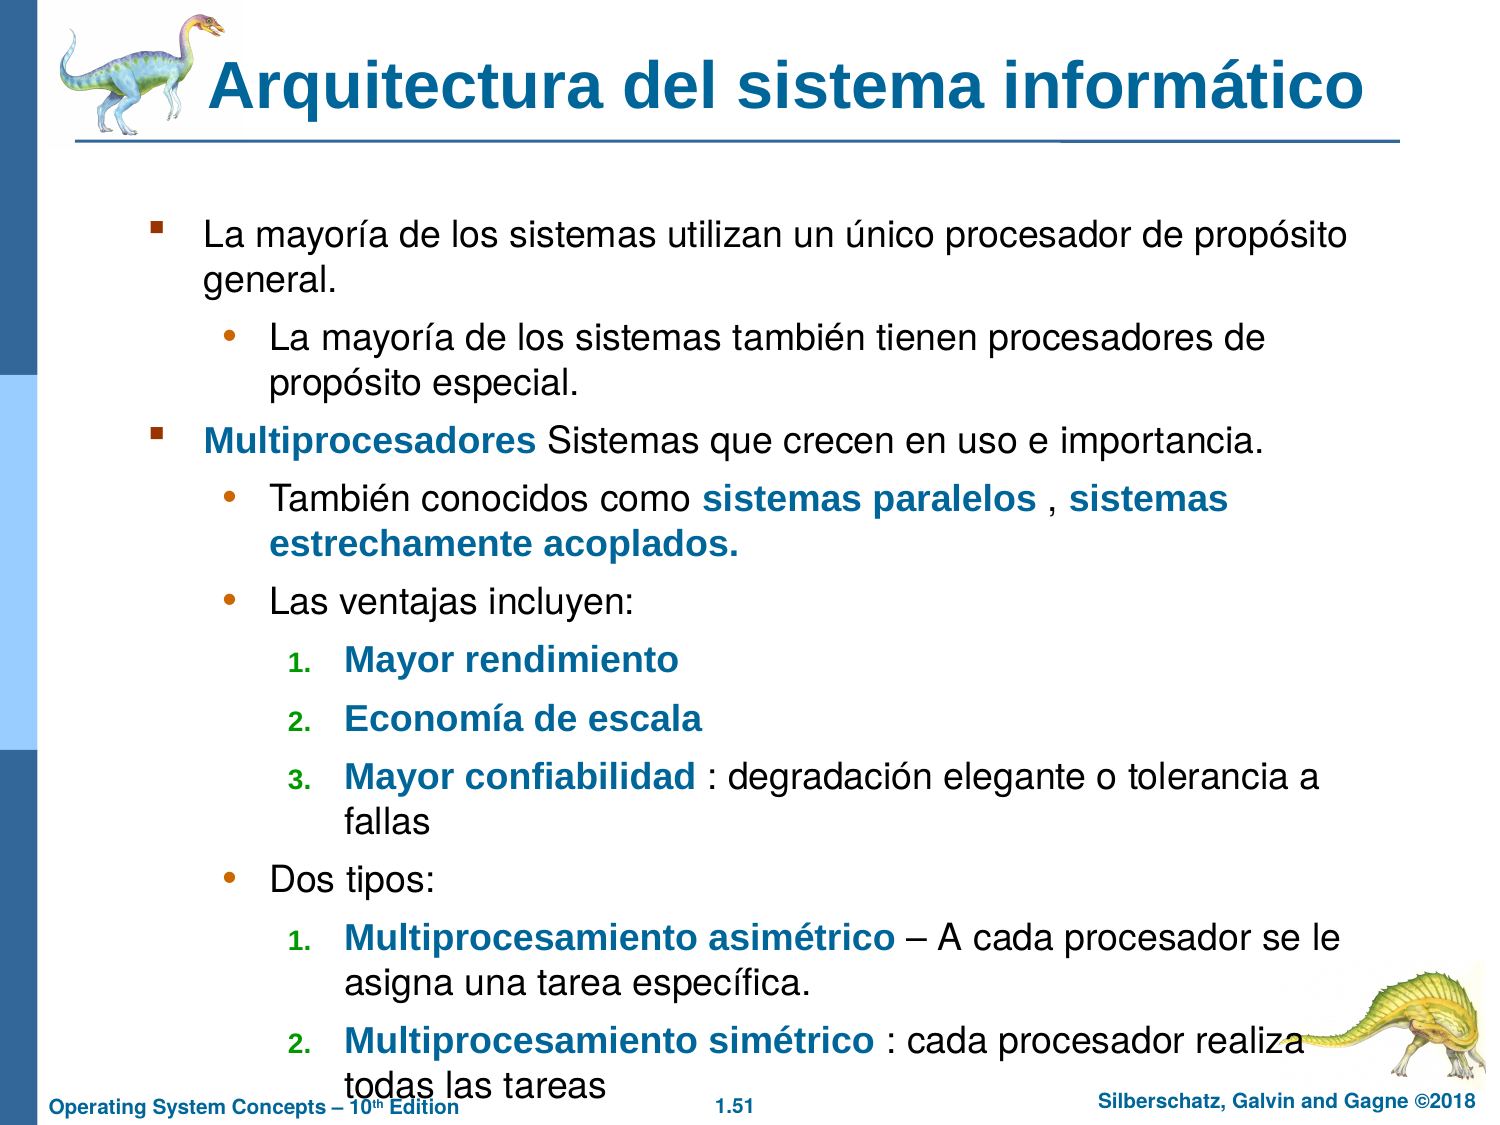

Arquitectura del sistema informático
La mayoría de los sistemas utilizan un único procesador de propósito general.
La mayoría de los sistemas también tienen procesadores de propósito especial.
Multiprocesadores Sistemas que crecen en uso e importancia.
También conocidos como sistemas paralelos , sistemas estrechamente acoplados.
Las ventajas incluyen:
Mayor rendimiento
Economía de escala
Mayor confiabilidad : degradación elegante o tolerancia a fallas
Dos tipos:
Multiprocesamiento asimétrico – A cada procesador se le asigna una tarea específica.
Multiprocesamiento simétrico : cada procesador realiza todas las tareas